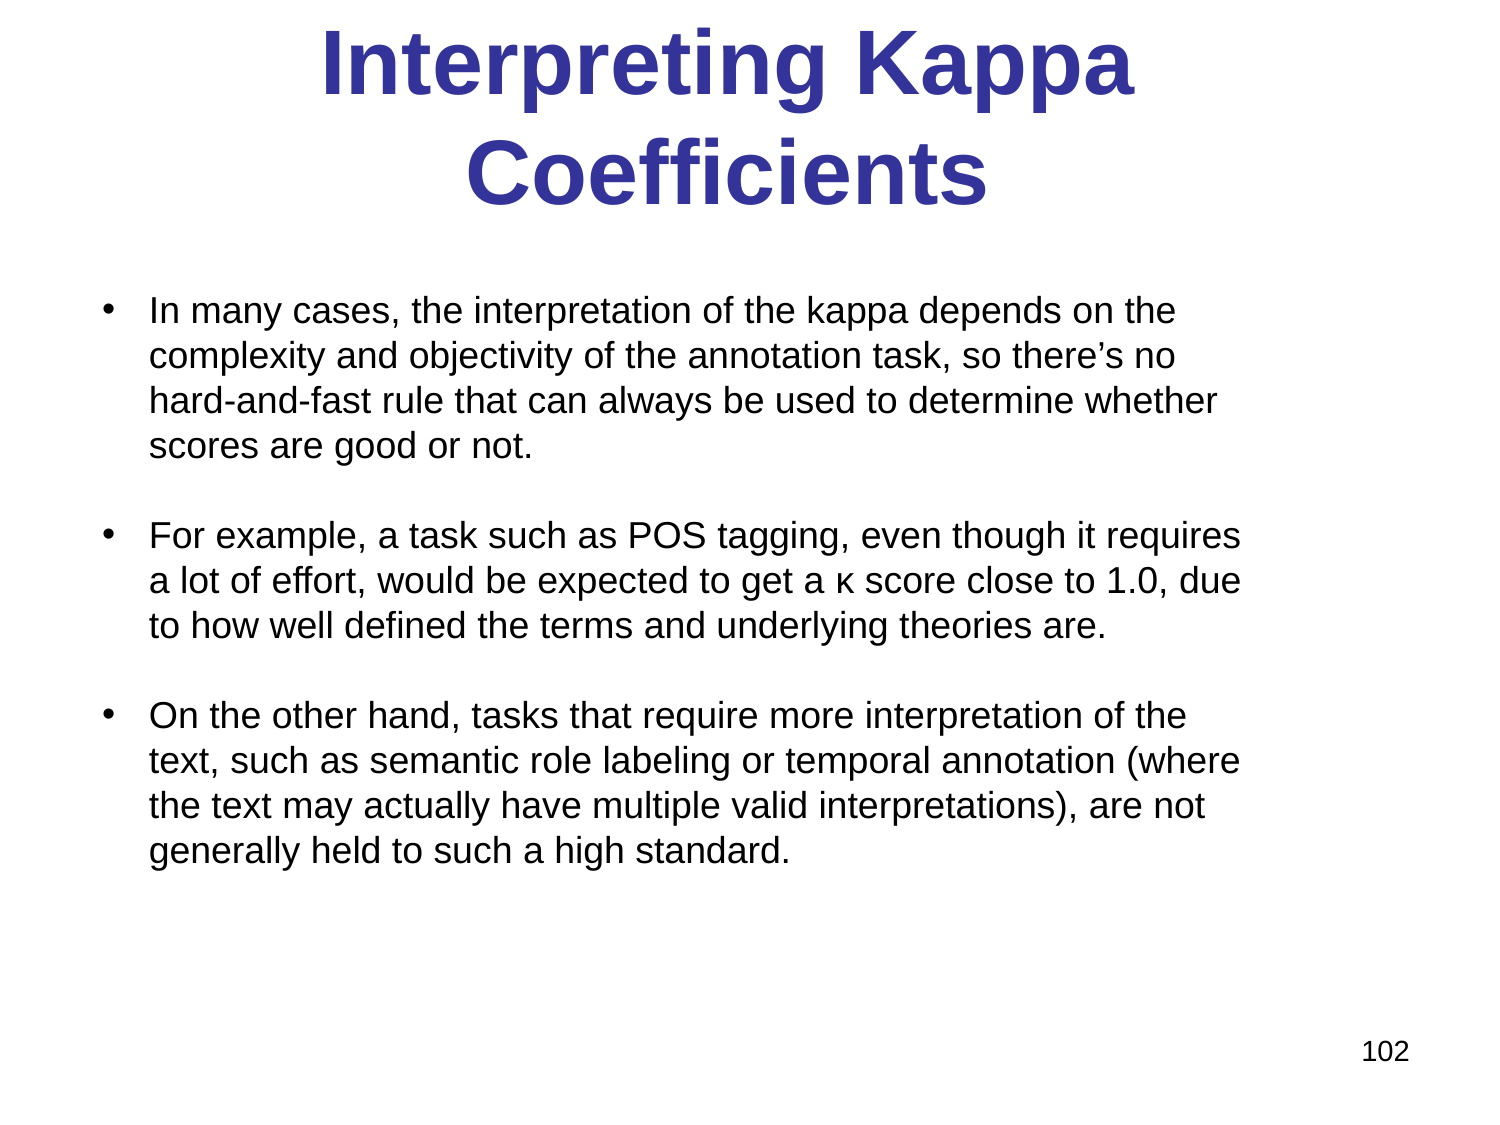

# Interpreting Kappa Coefficients

In many cases, the interpretation of the kappa depends on the complexity and objectivity of the annotation task, so there’s no hard-and-fast rule that can always be used to determine whether scores are good or not.

For example, a task such as POS tagging, even though it requires a lot of effort, would be expected to get a κ score close to 1.0, due to how well defined the terms and underlying theories are.

On the other hand, tasks that require more interpretation of the text, such as semantic role labeling or temporal annotation (where the text may actually have multiple valid interpretations), are not generally held to such a high standard.

102